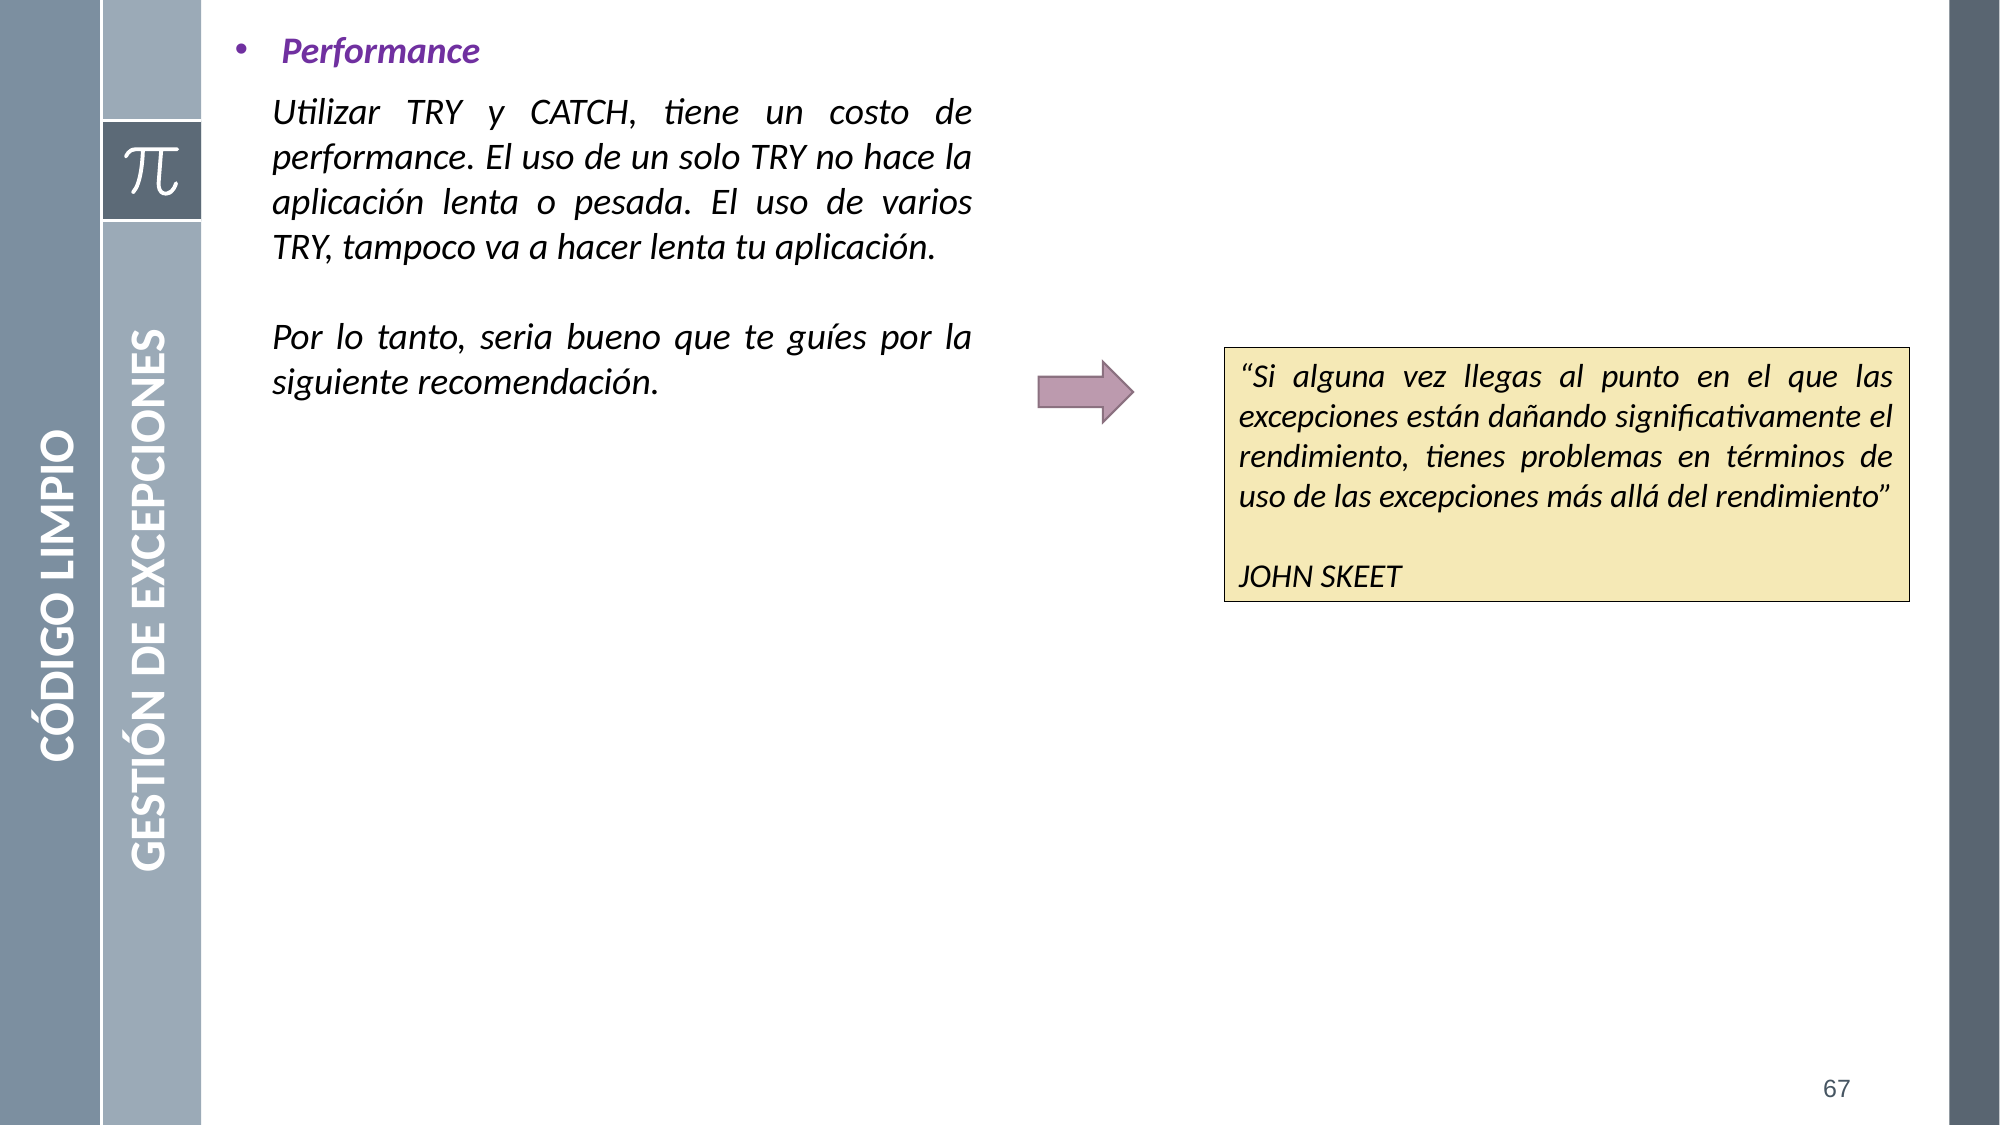

Performance
Utilizar TRY y CATCH, tiene un costo de performance. El uso de un solo TRY no hace la aplicación lenta o pesada. El uso de varios TRY, tampoco va a hacer lenta tu aplicación.

Por lo tanto, seria bueno que te guíes por la siguiente recomendación.
“Si alguna vez llegas al punto en el que las excepciones están dañando significativamente el rendimiento, tienes problemas en términos de uso de las excepciones más allá del rendimiento”

JOHN SKEET

CÓDIGO LIMPIO
GESTIÓN DE EXCEPCIONES
67